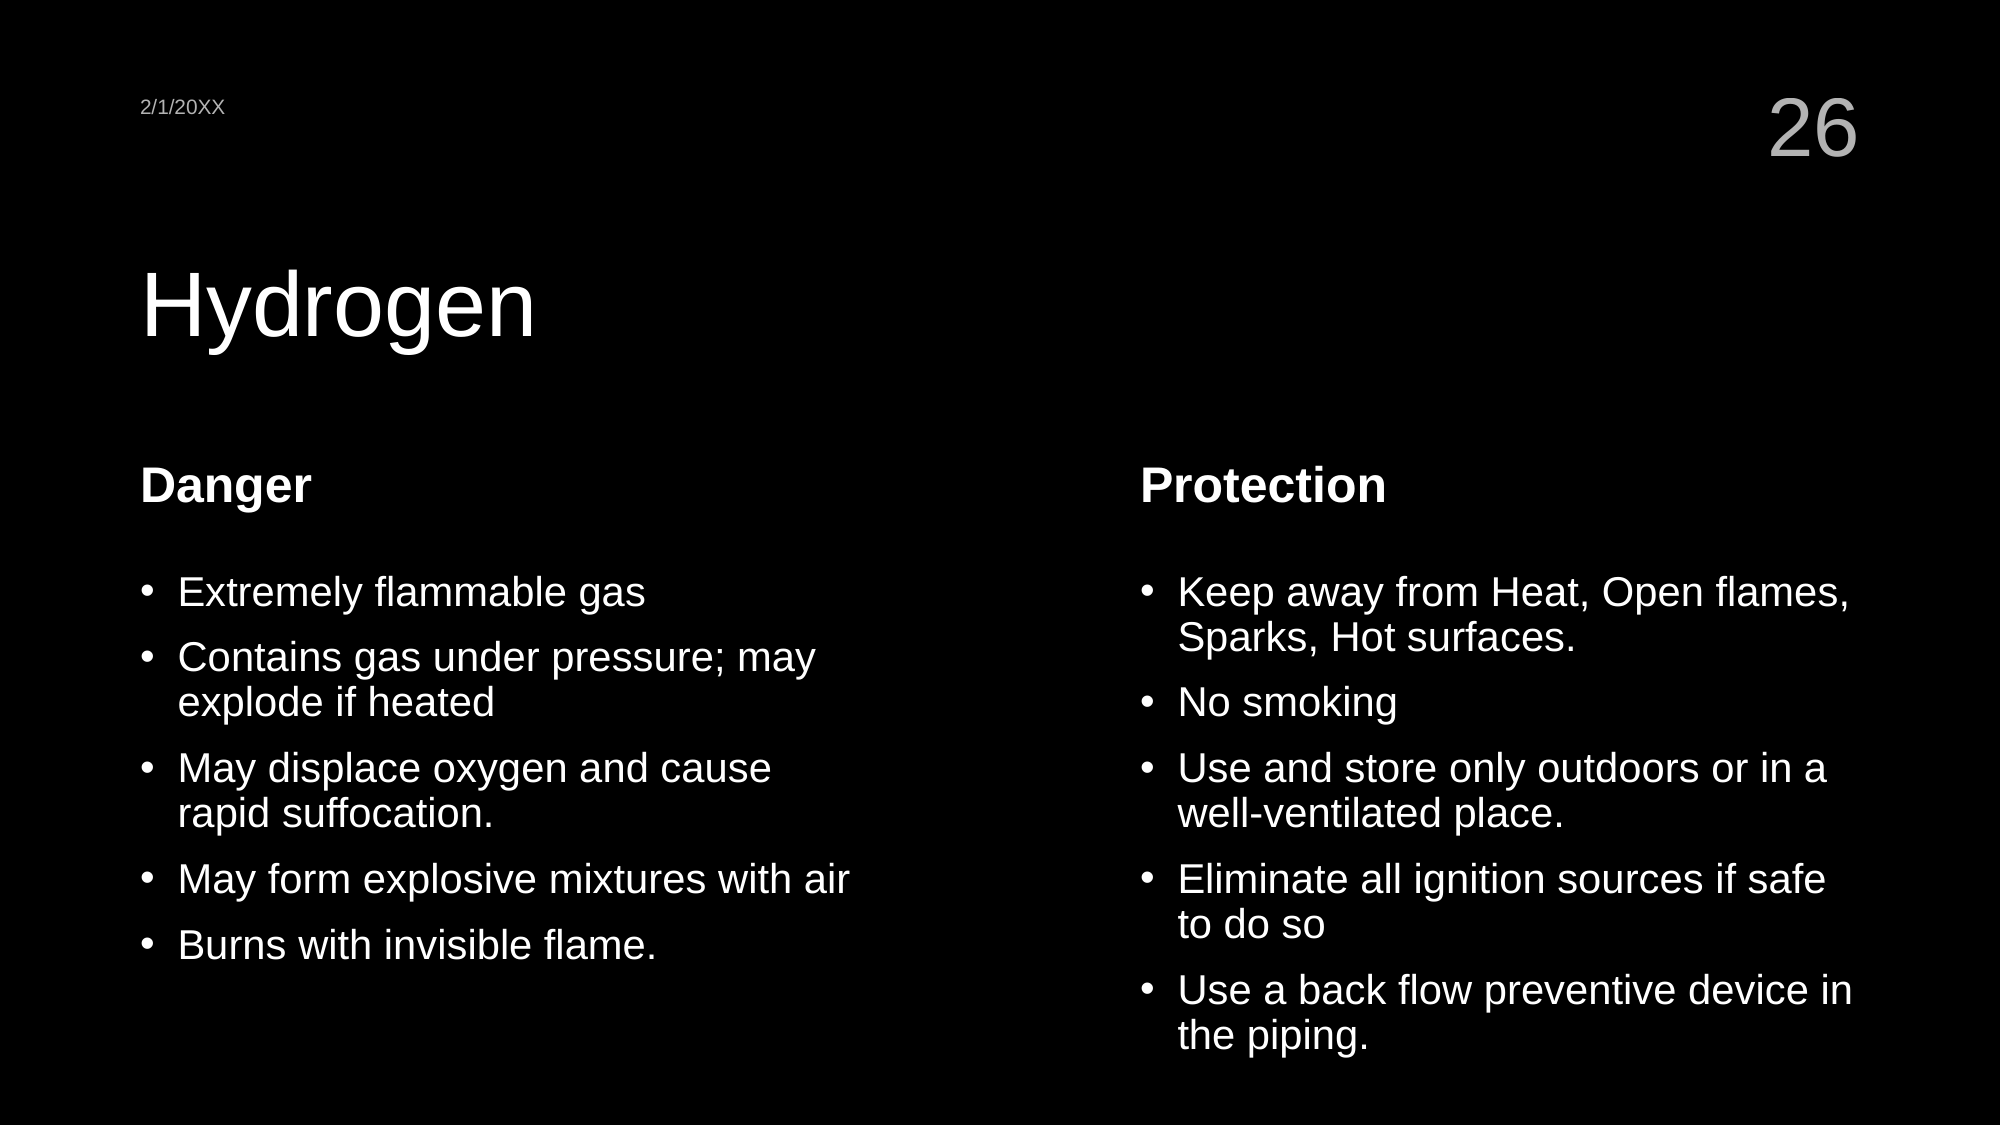

2/1/20XX
26
# Hydrogen
Danger
Protection
Extremely flammable gas
Contains gas under pressure; may explode if heated
May displace oxygen and cause rapid suffocation.
May form explosive mixtures with air
Burns with invisible flame.
Keep away from Heat, Open flames, Sparks, Hot surfaces.
No smoking
Use and store only outdoors or in a well-ventilated place.
Eliminate all ignition sources if safe to do so
Use a back flow preventive device in the piping.